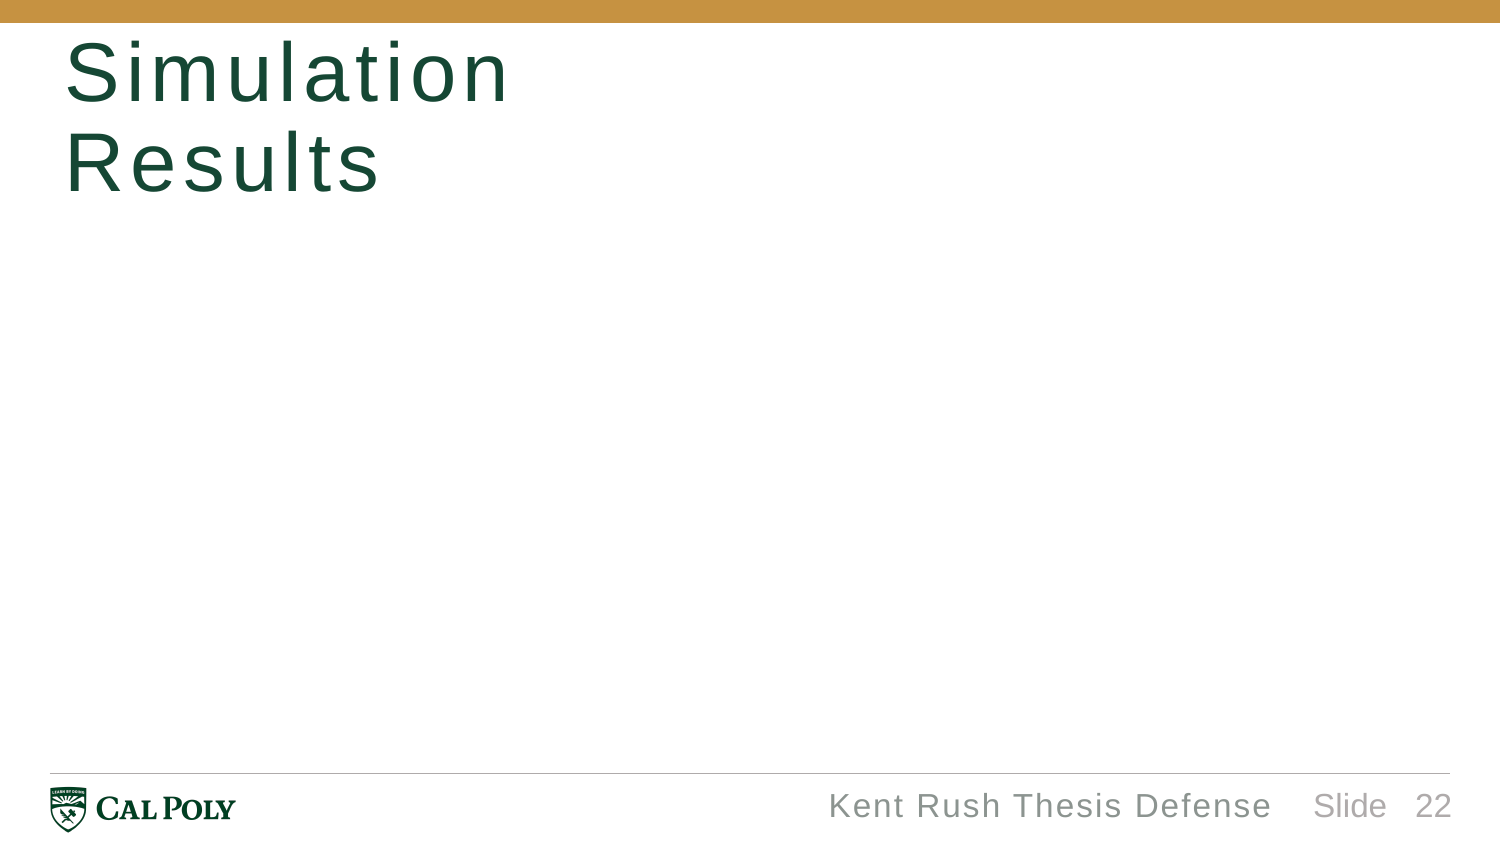

# Simulation Results

Kent Rush Thesis Defense
Slide   22